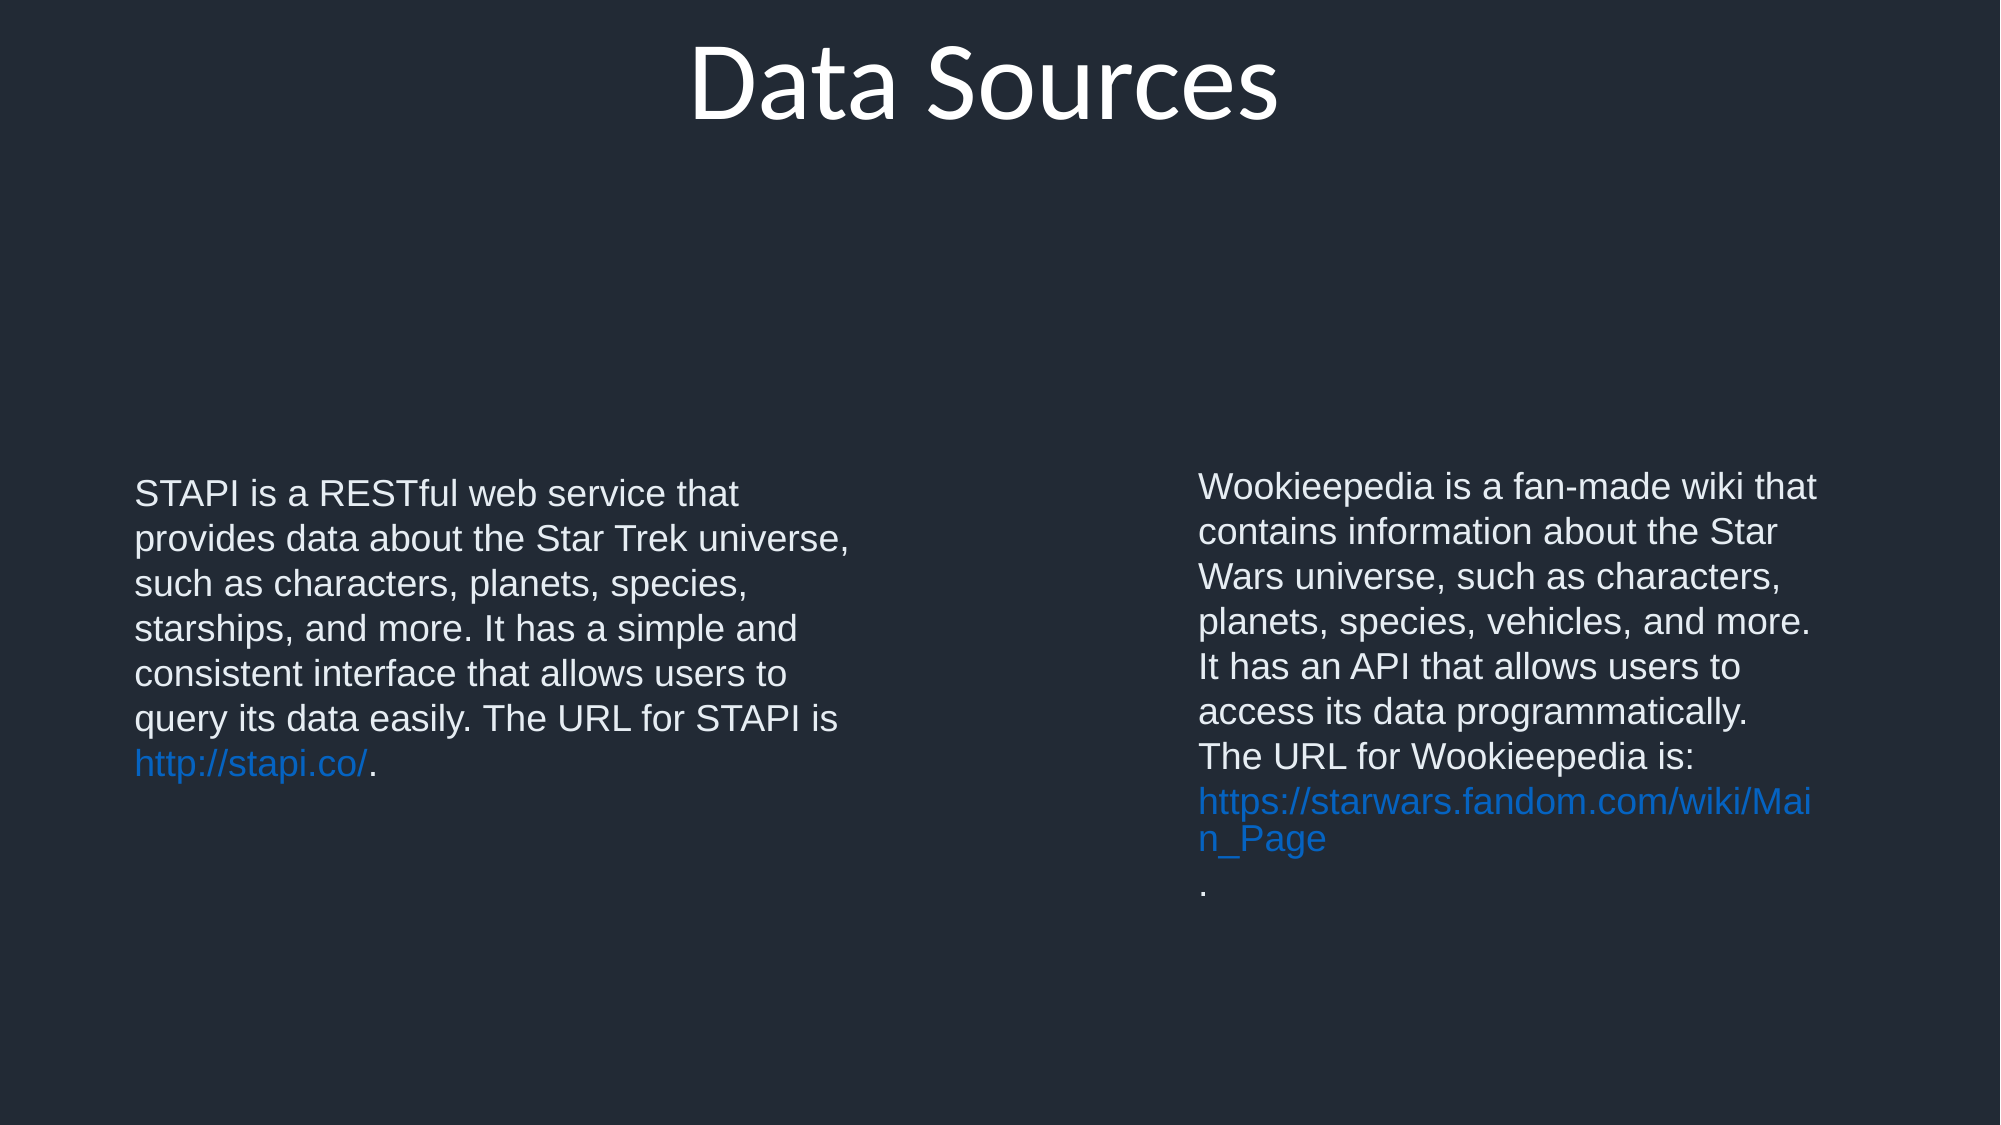

Data Sources
Wookieepedia is a fan-made wiki that contains information about the Star Wars universe, such as characters, planets, species, vehicles, and more. It has an API that allows users to access its data programmatically. The URL for Wookieepedia is: https://starwars.fandom.com/wiki/Main_Page.

STAPI is a RESTful web service that provides data about the Star Trek universe, such as characters, planets, species, starships, and more. It has a simple and consistent interface that allows users to query its data easily. The URL for STAPI is http://stapi.co/.